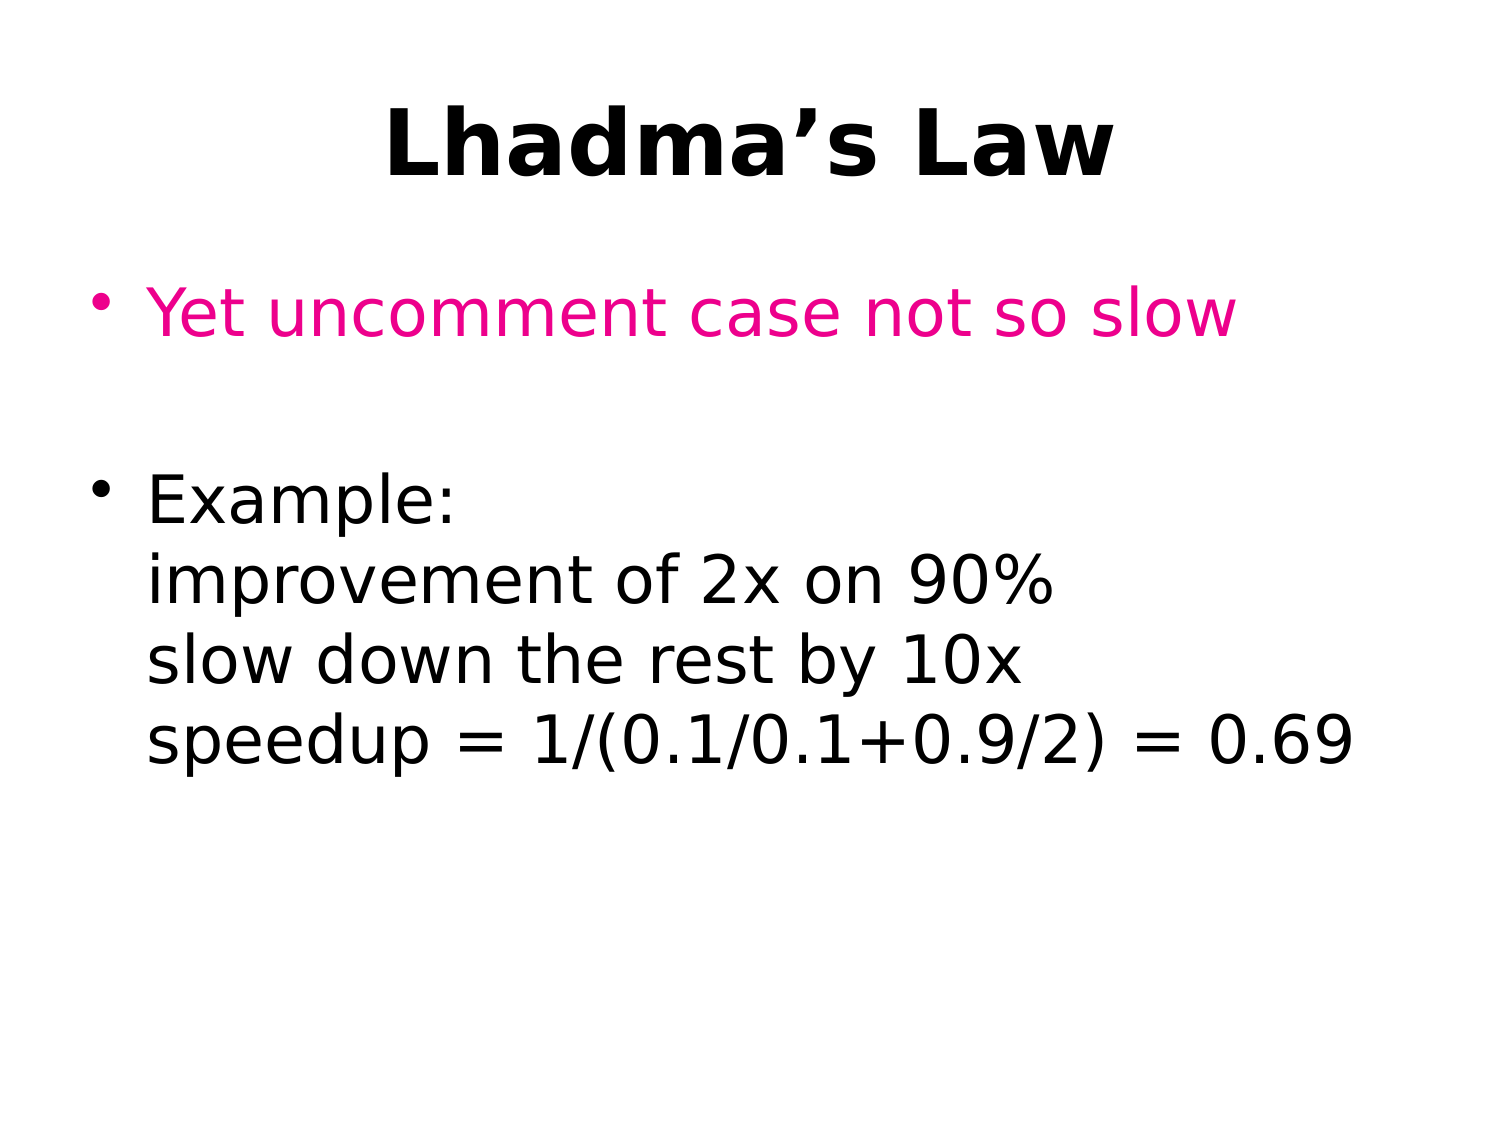

# Lhadma’s Law
Yet uncomment case not so slow

Example:                                          improvement of 2x on 90%                 slow down the rest by 10x                   speedup = 1/(0.1/0.1+0.9/2) = 0.69